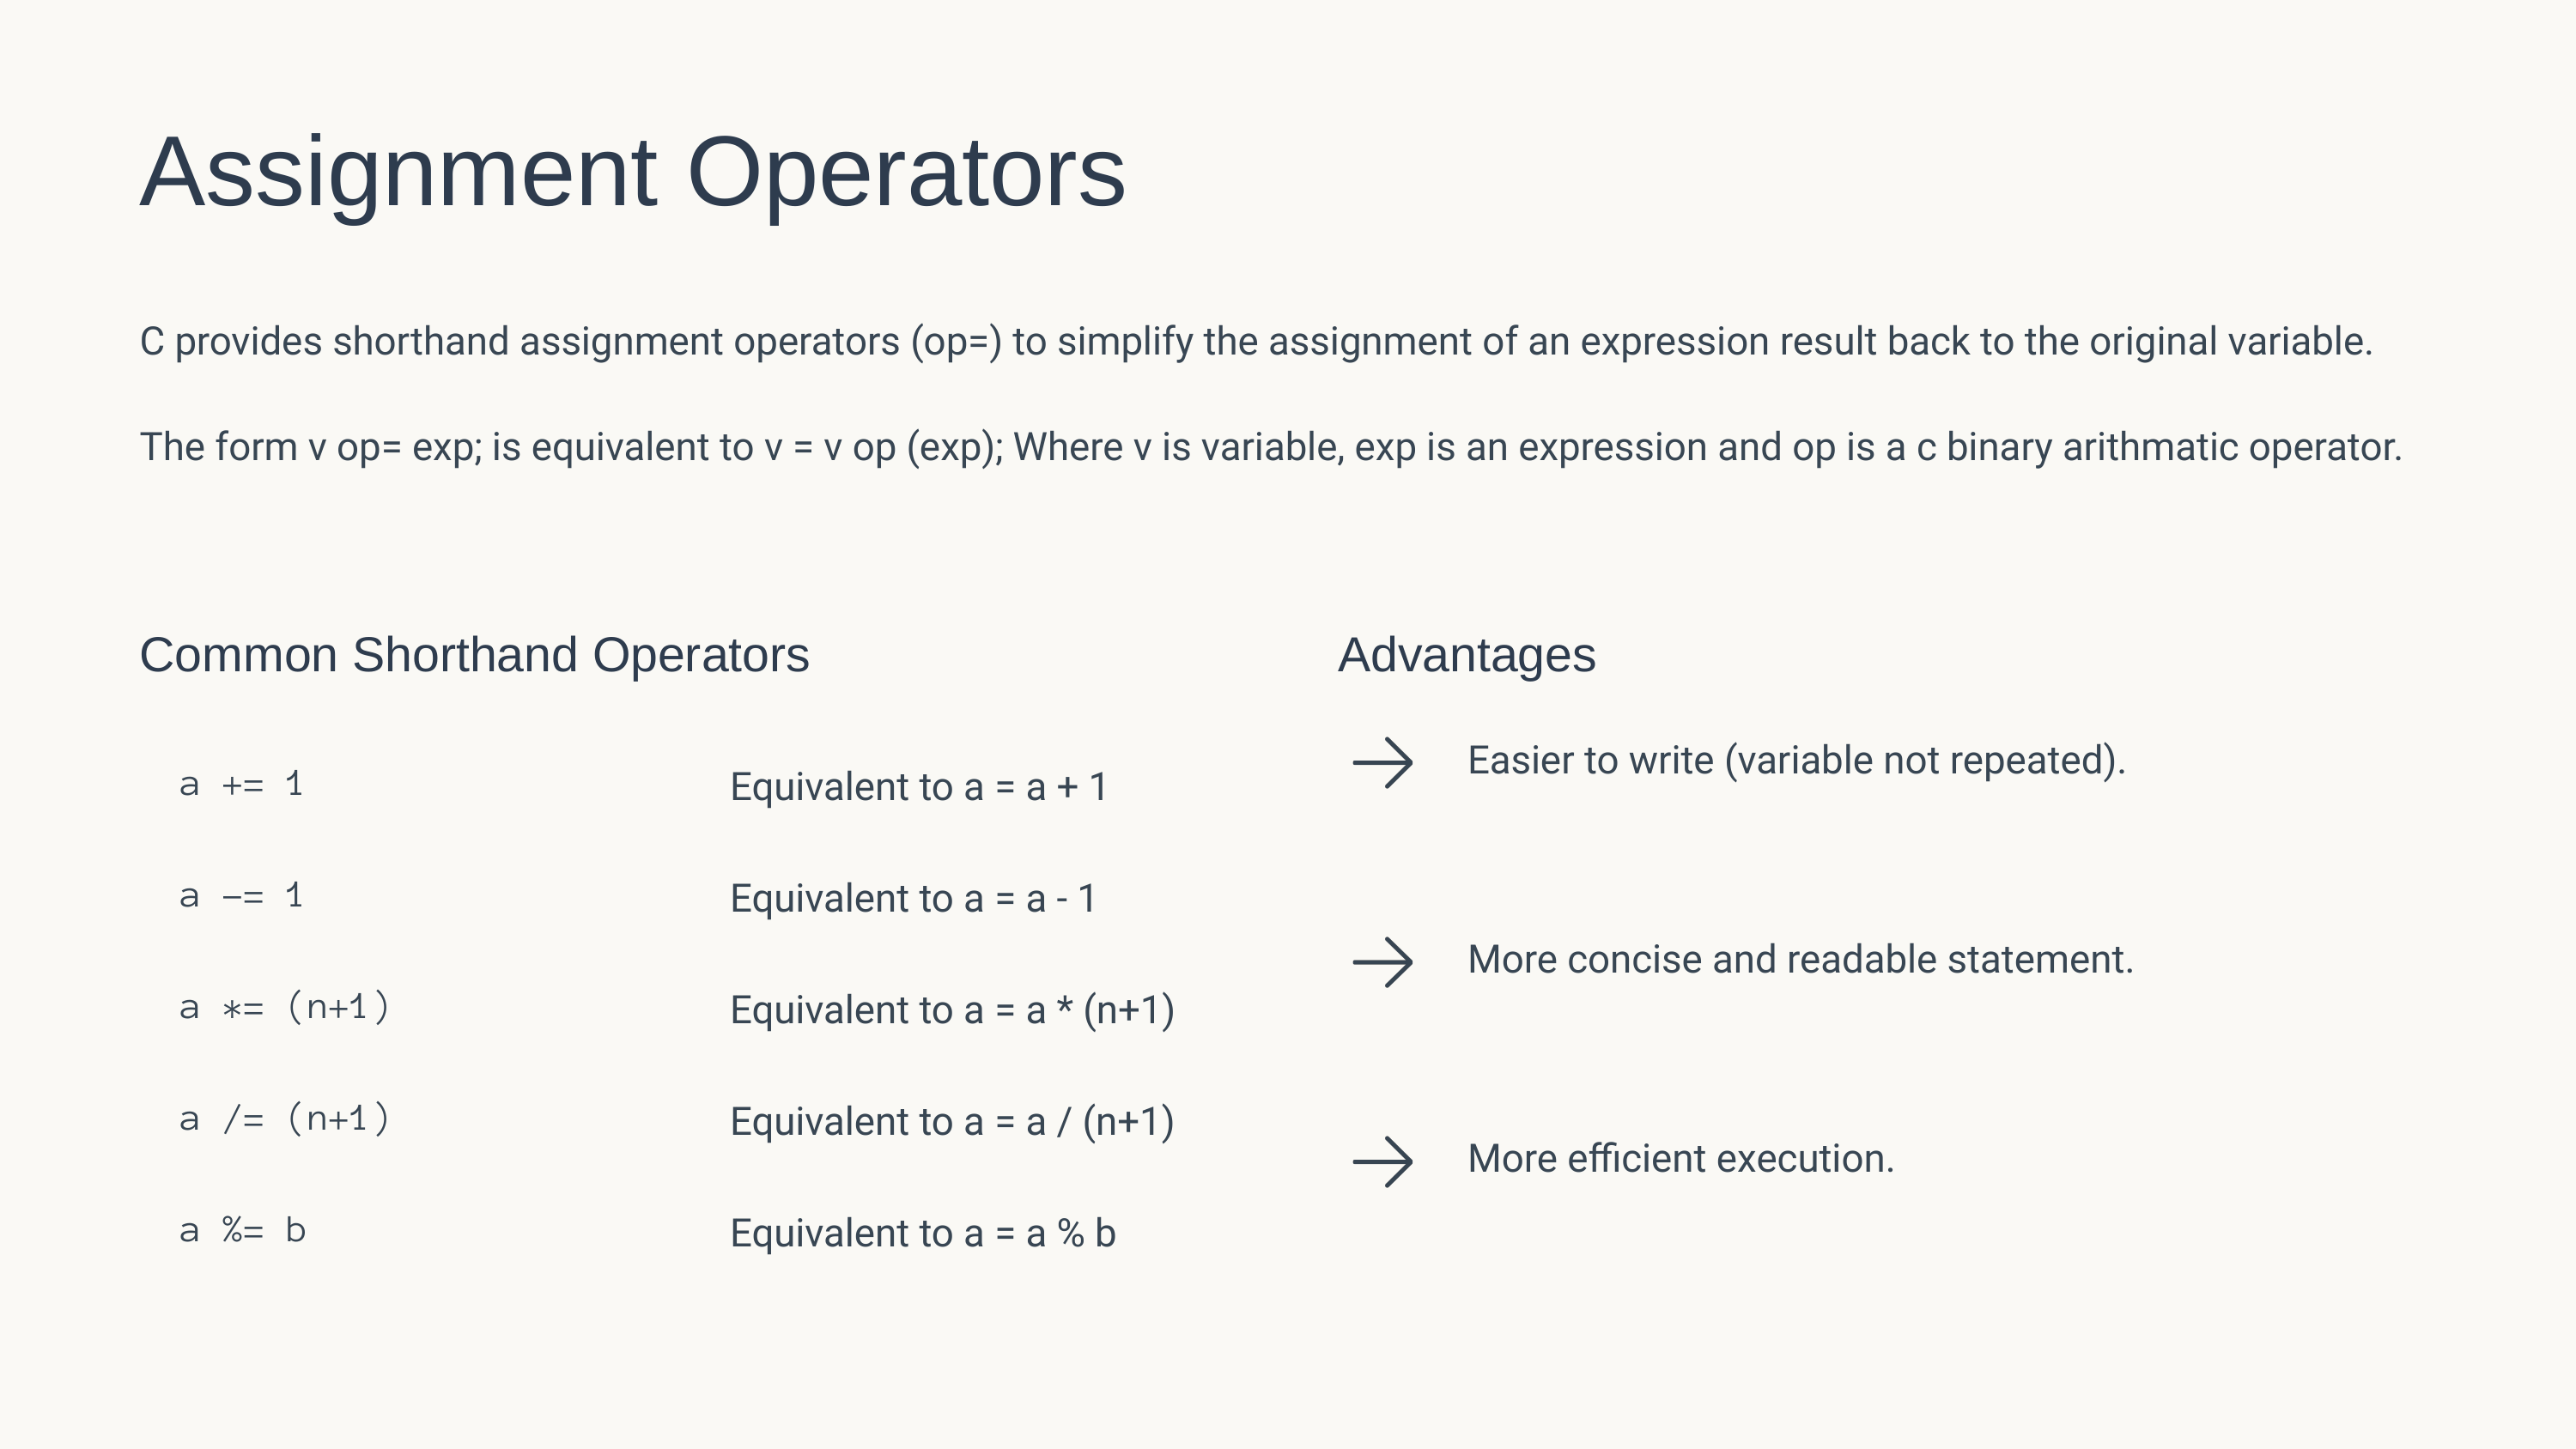

Assignment Operators
C provides shorthand assignment operators (op=) to simplify the assignment of an expression result back to the original variable.
The form v op= exp; is equivalent to v = v op (exp); Where v is variable, exp is an expression and op is a c binary arithmatic operator.
Common Shorthand Operators
Advantages
Easier to write (variable not repeated).

a += 1
Equivalent to a = a + 1

a -= 1
Equivalent to a = a - 1
More concise and readable statement.

a *= (n+1)
Equivalent to a = a * (n+1)

a /= (n+1)
Equivalent to a = a / (n+1)
More efficient execution.

a %= b
Equivalent to a = a % b